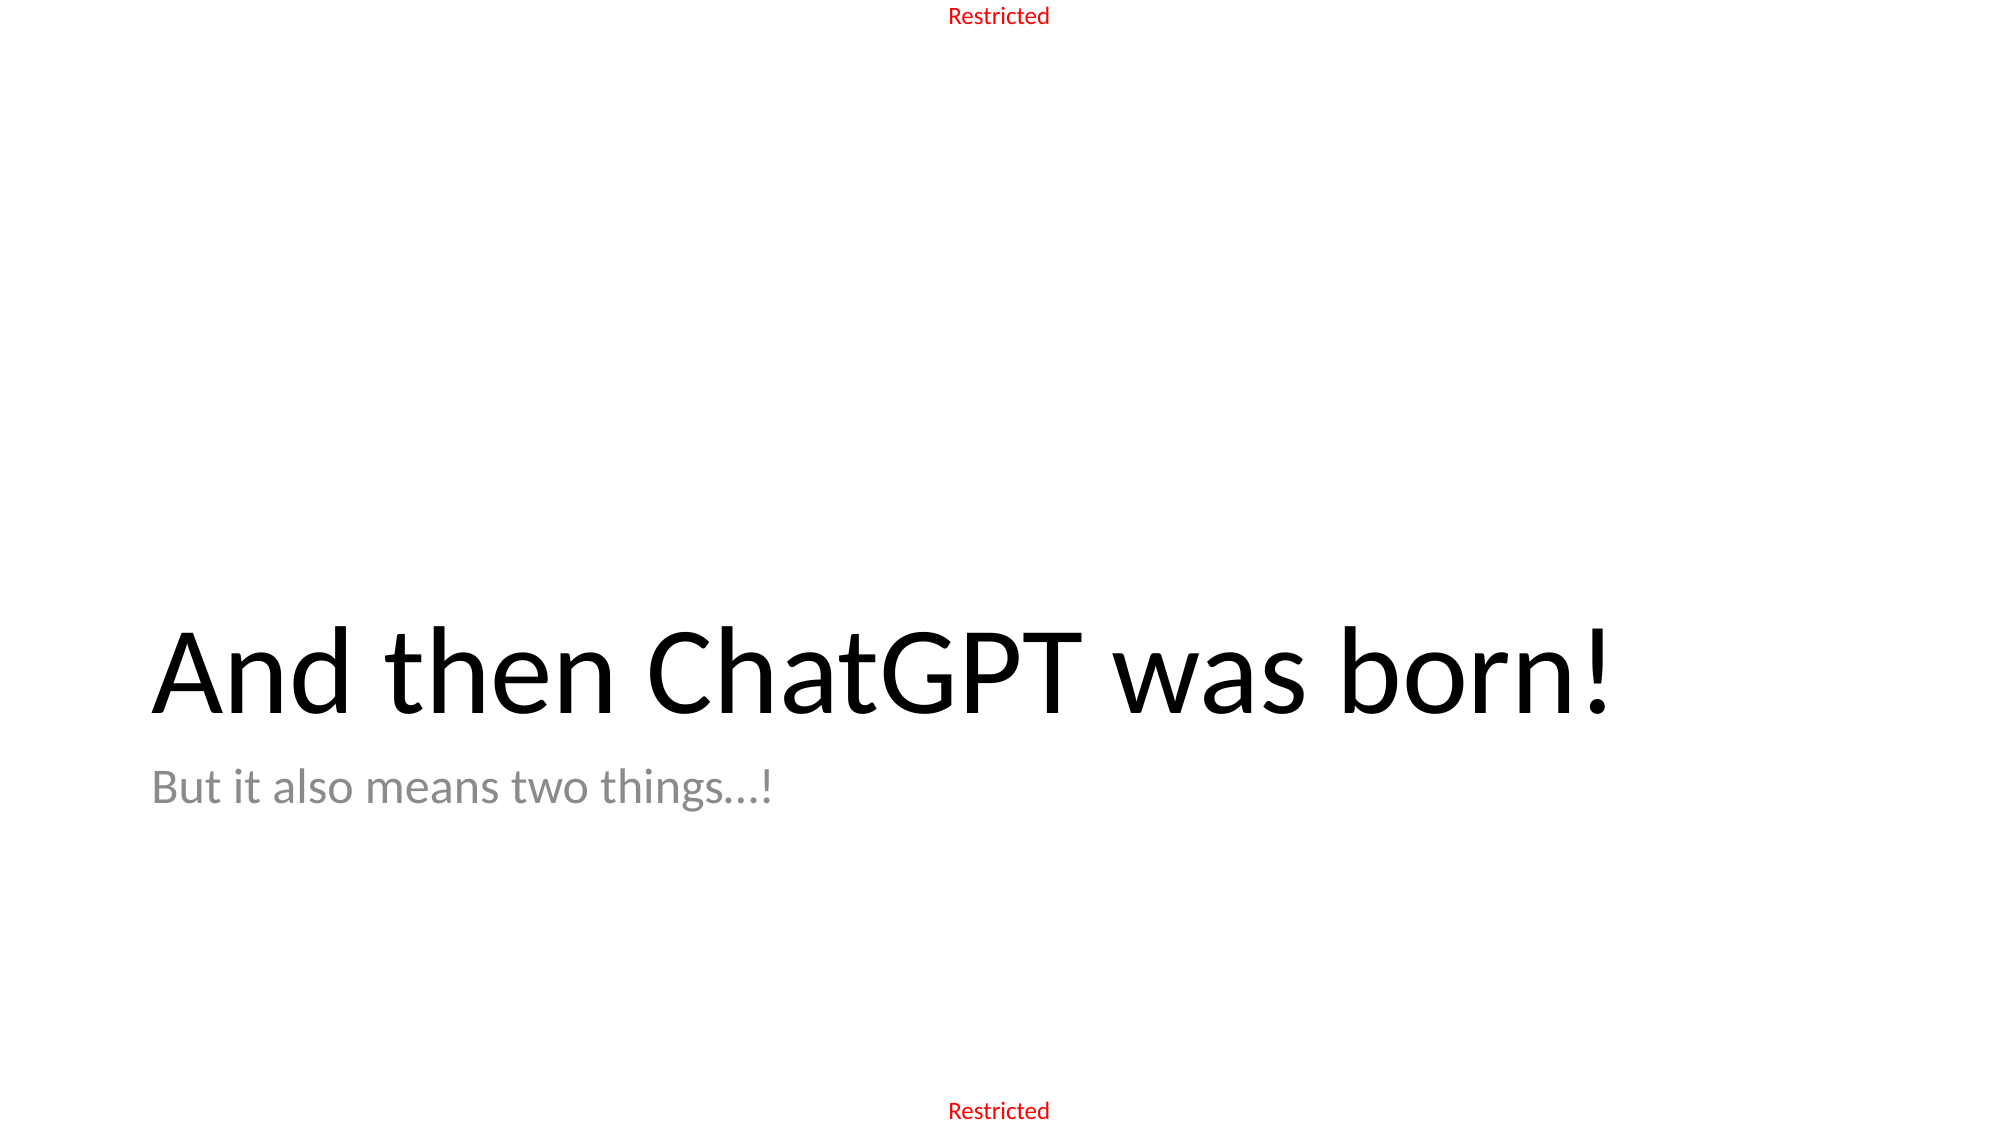

# And then ChatGPT was born!
But it also means two things…!